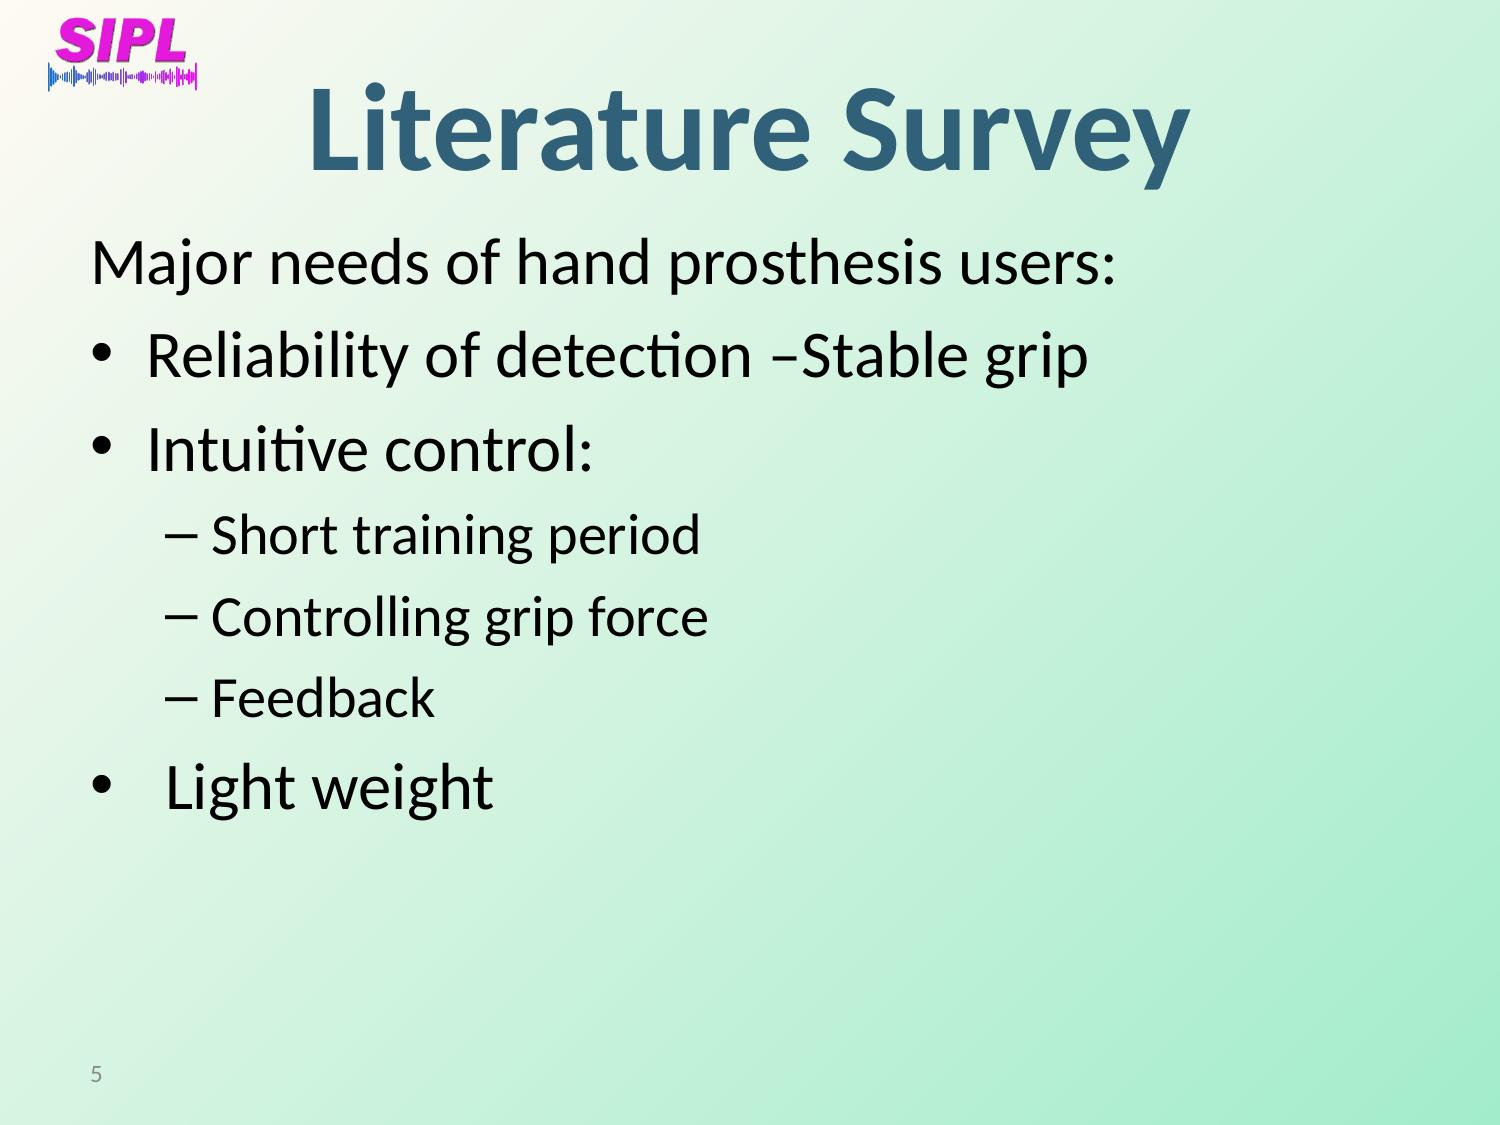

Literature Survey
Major needs of hand prosthesis users:
Reliability of detection –Stable grip
Intuitive control:
Short training period
Controlling grip force
Feedback
Light weight

5